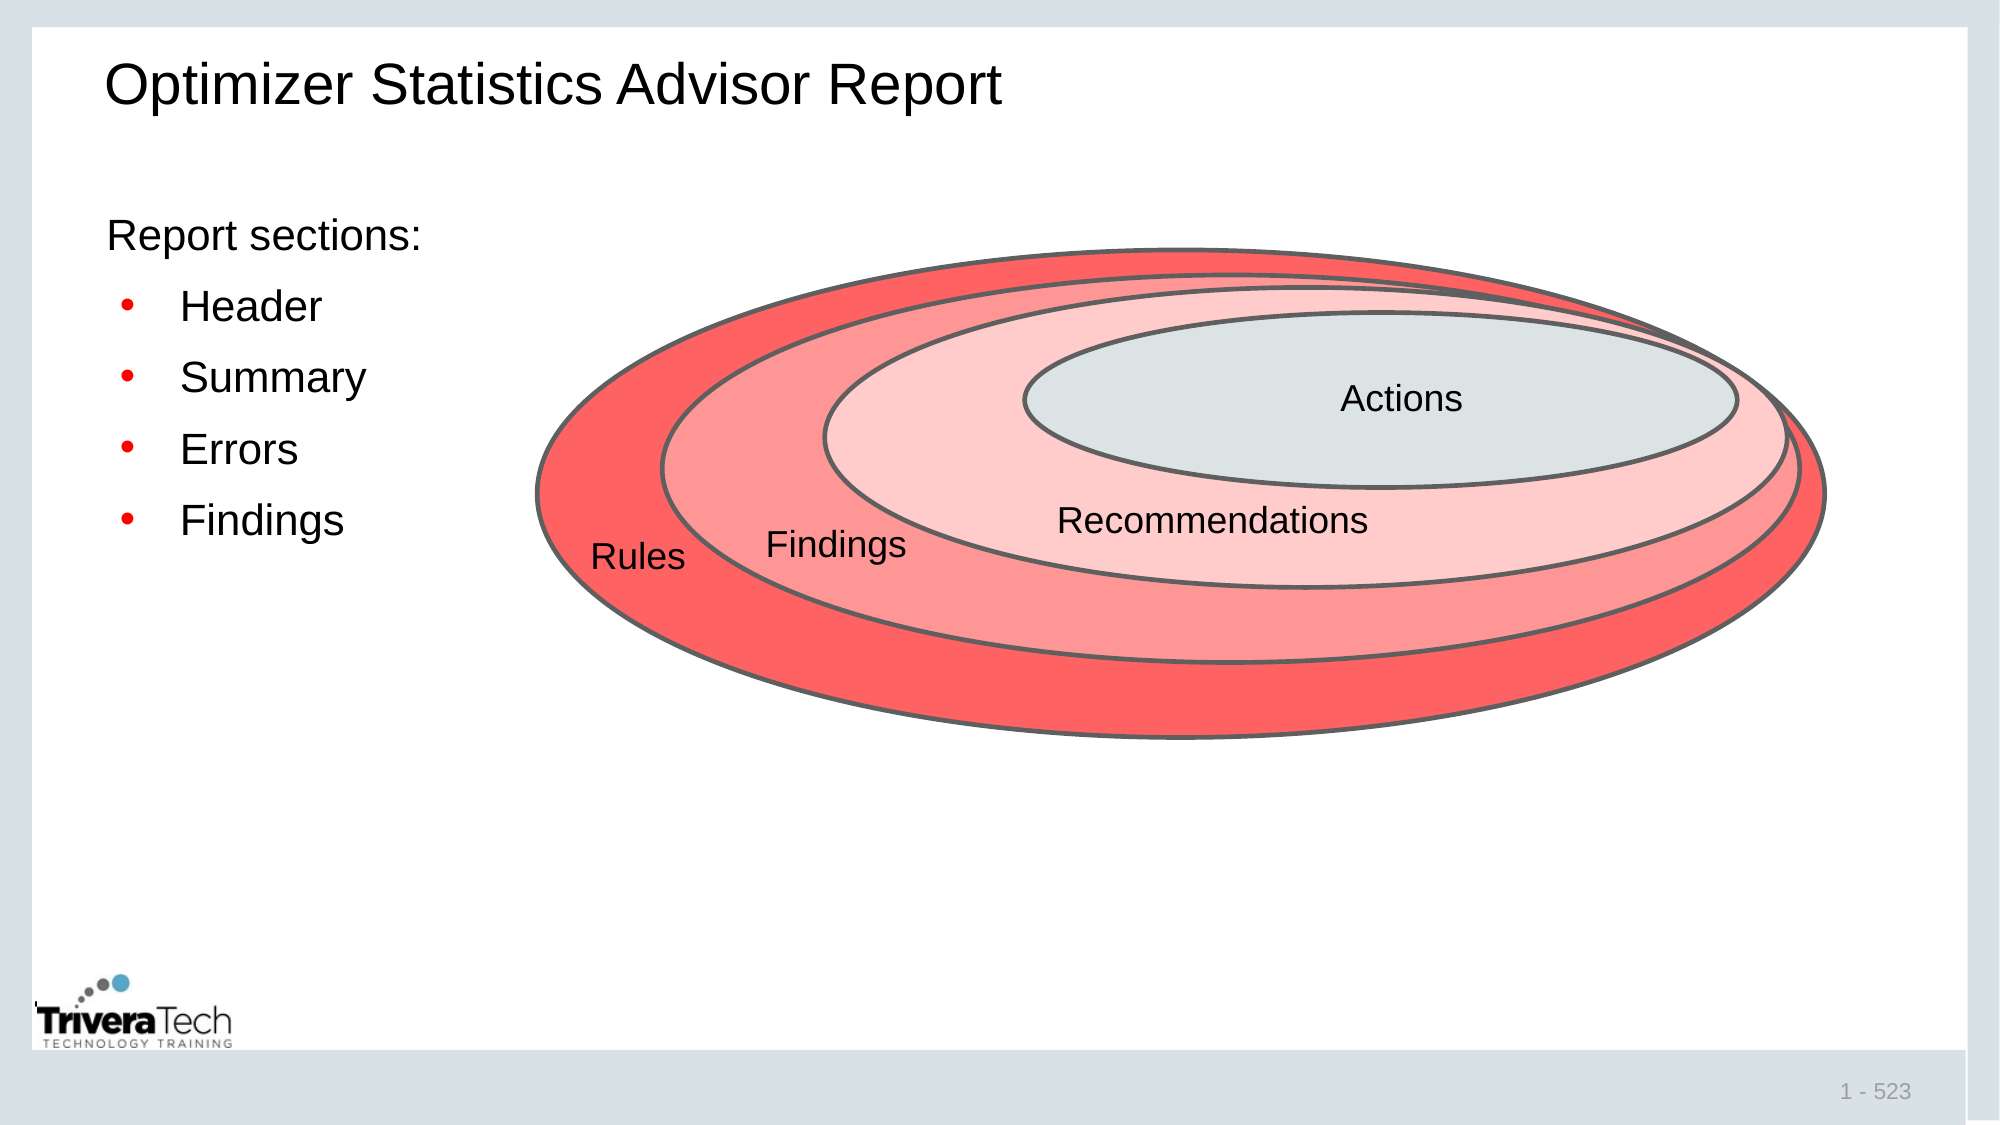

# Optimizer Statistics Advisor Report
Report sections:
Header
Summary
Errors
Findings

Actions
Recommendations
Findings
Rules